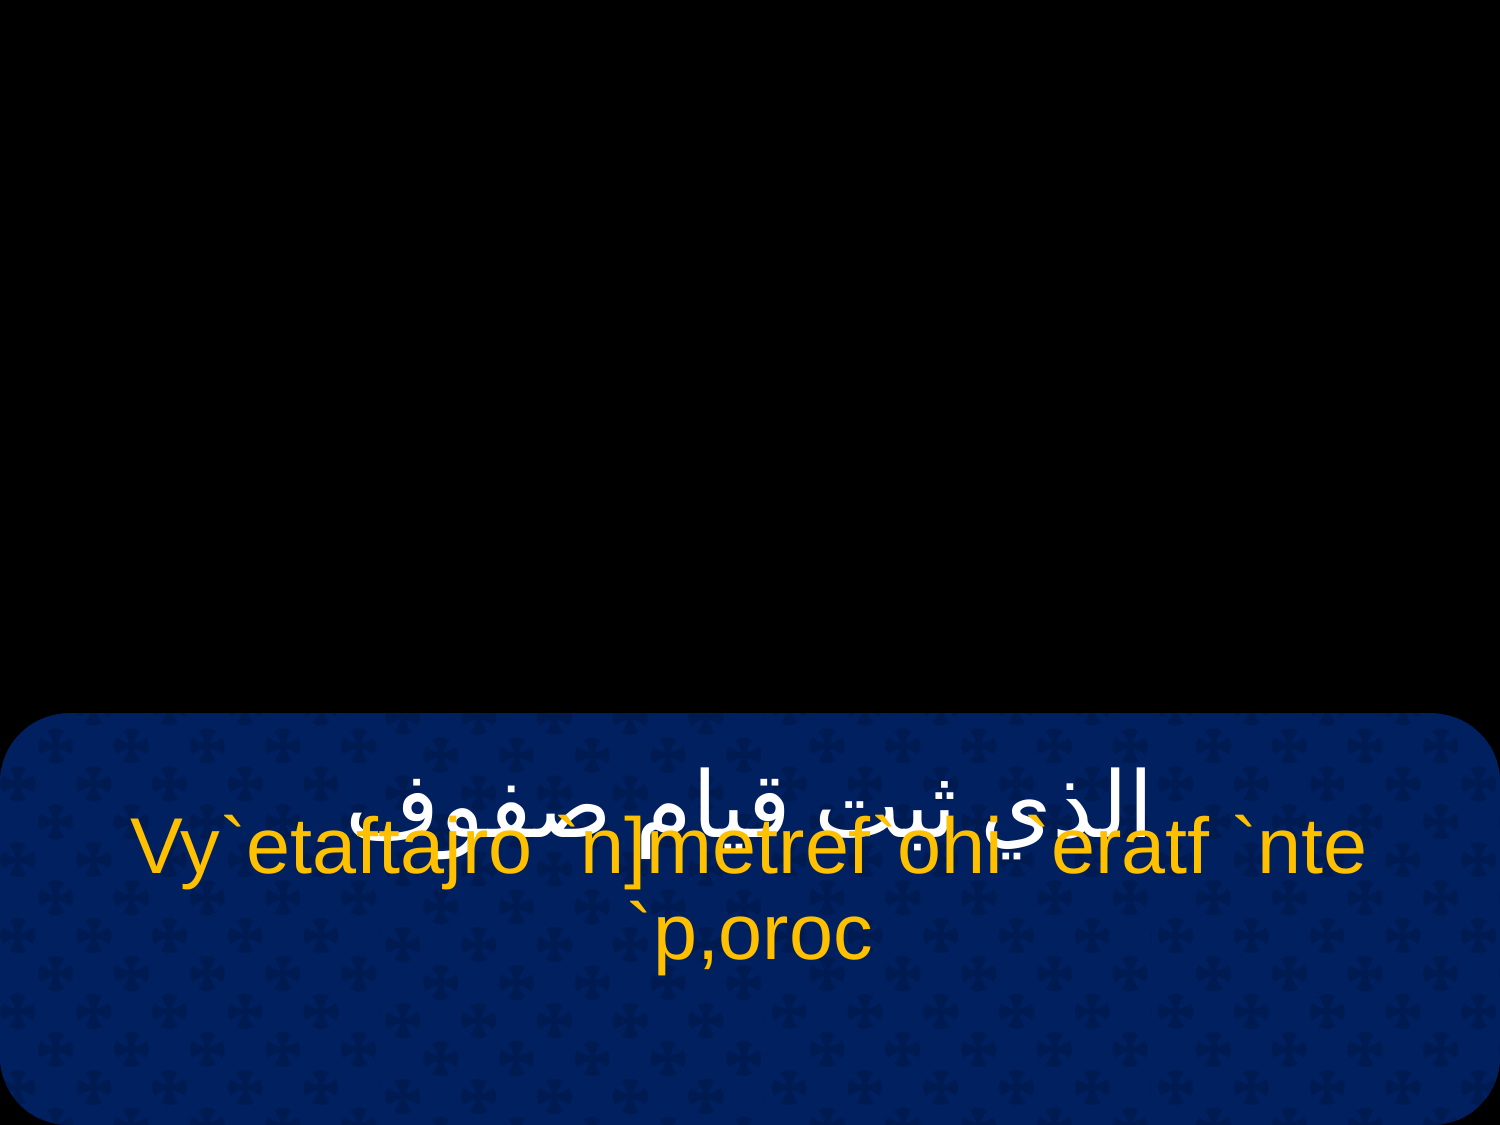

# الذي ثبت قيام صفوف
Vy`etaftajro `n]metref`ohi `eratf `nte `p,oroc